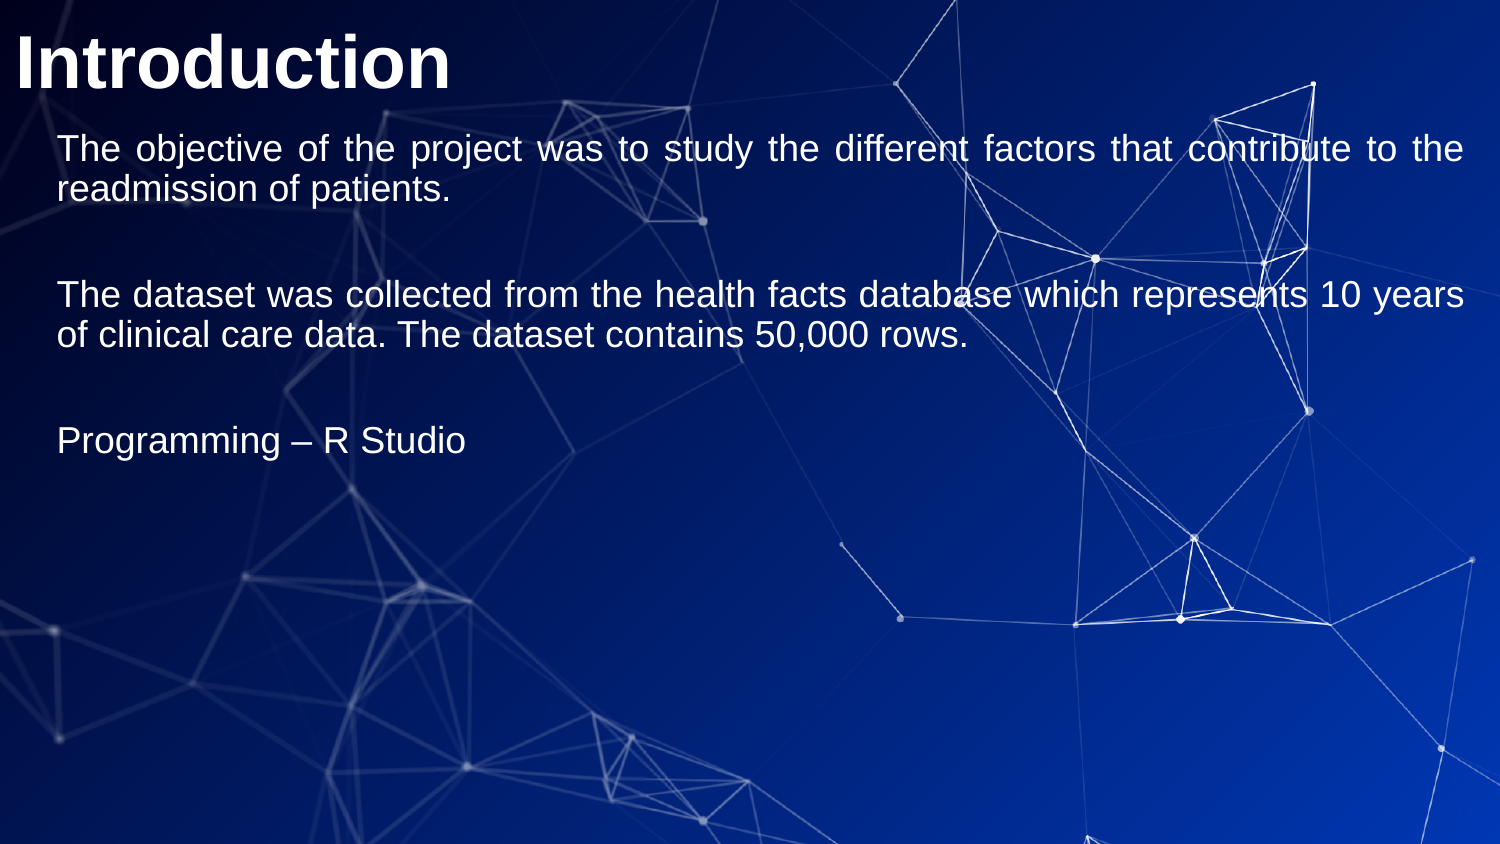

# Introduction
The objective of the project was to study the different factors that contribute to the readmission of patients.

The dataset was collected from the health facts database which represents 10 years of clinical care data. The dataset contains 50,000 rows.

Programming – R Studio
19